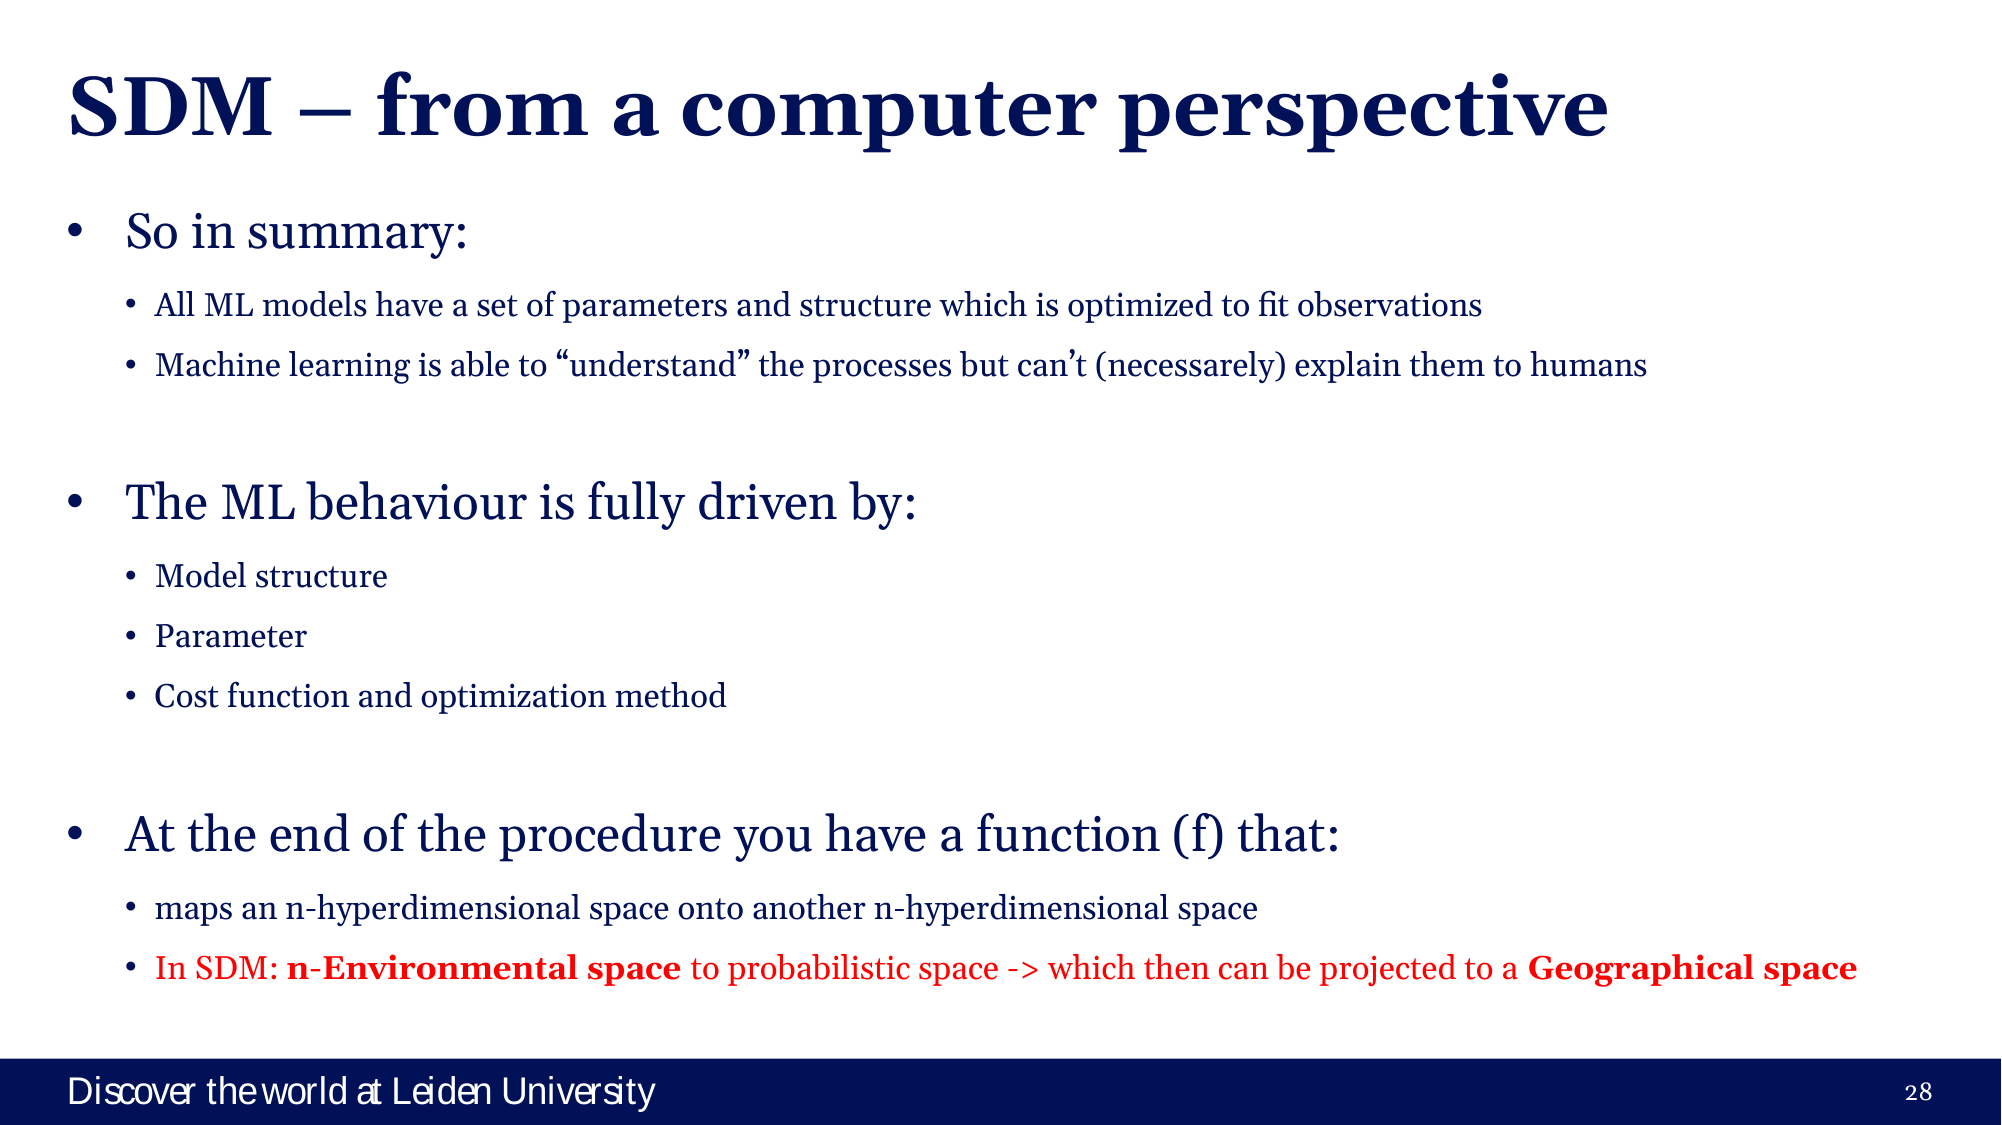

# SDM – from a computer perspective
So in summary:
All ML models have a set of parameters and structure which is optimized to fit observations
Machine learning is able to “understand” the processes but can’t (necessarely) explain them to humans

The ML behaviour is fully driven by:
Model structure
Parameter
Cost function and optimization method

At the end of the procedure you have a function (f) that:
maps an n-hyperdimensional space onto another n-hyperdimensional space
In SDM: n-Environmental space to probabilistic space -> which then can be projected to a Geographical space
28